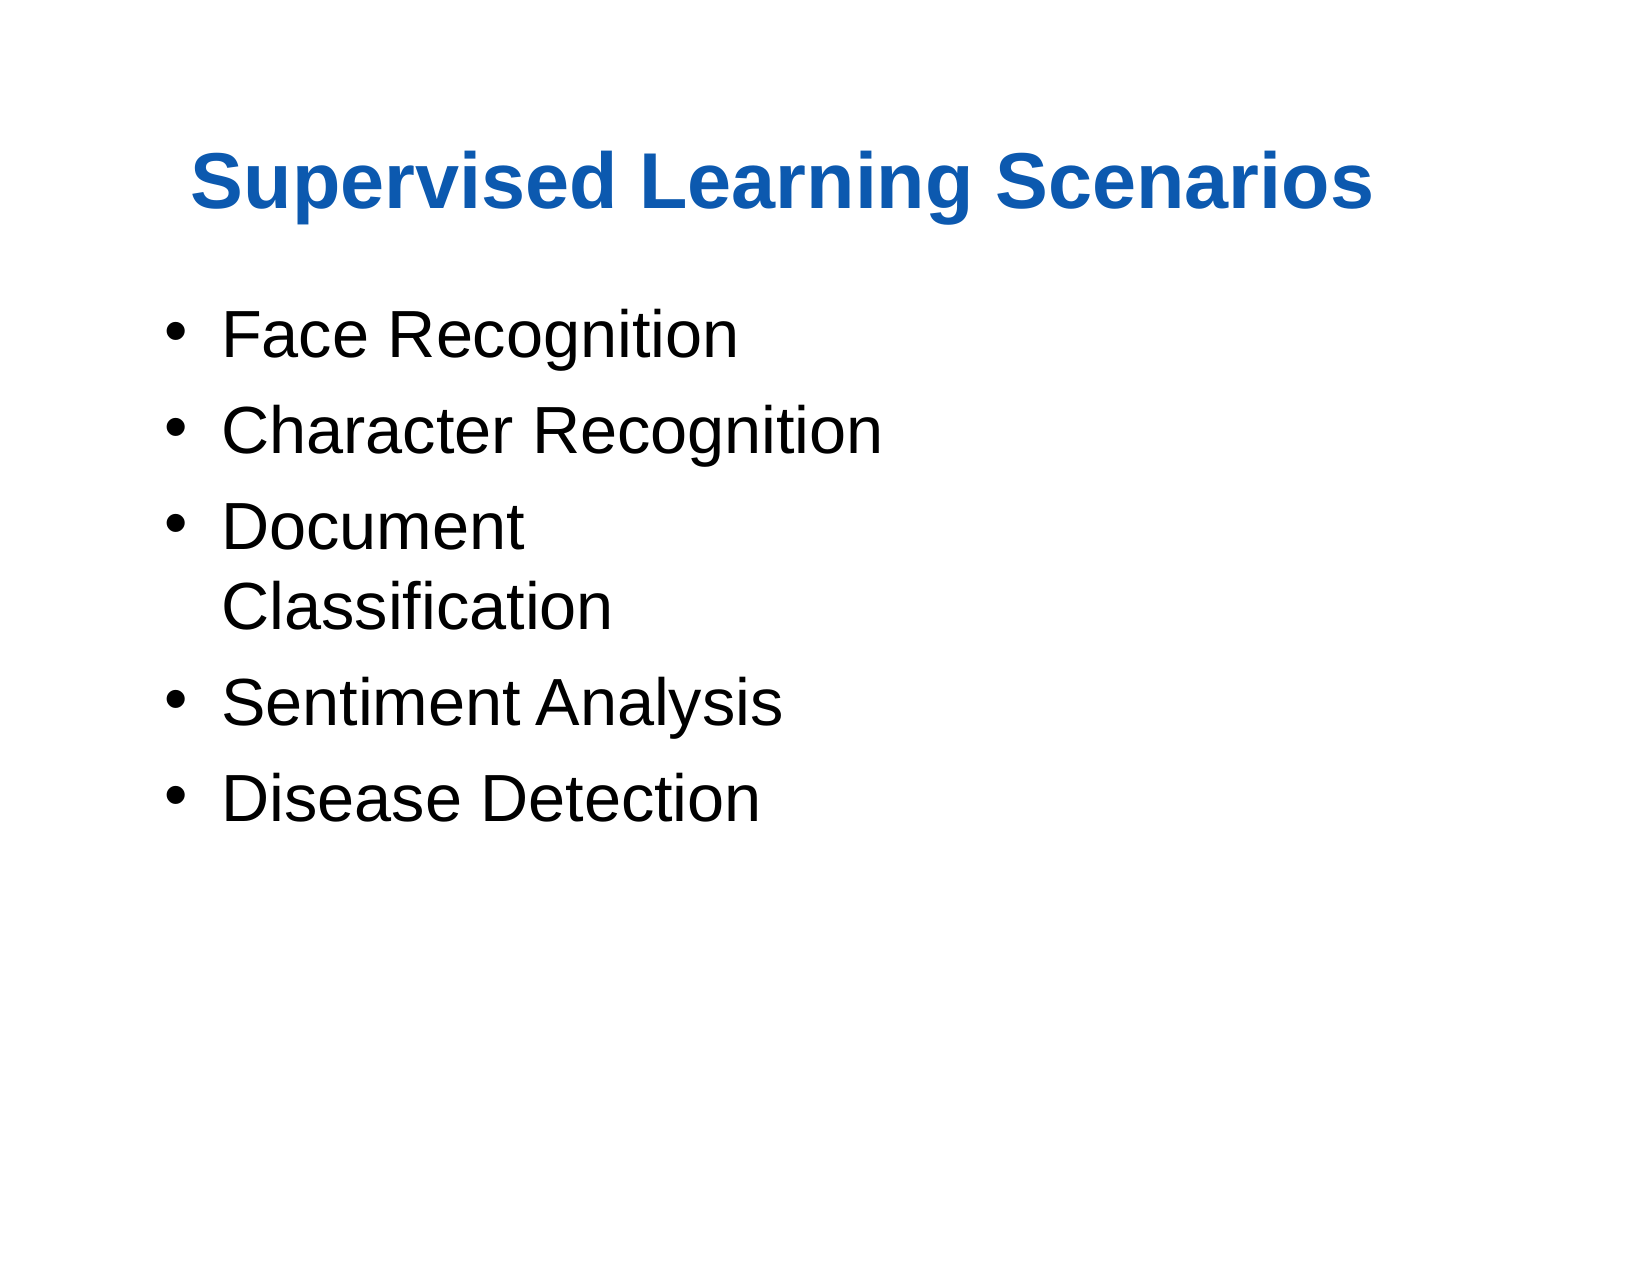

# Supervised Learning Scenarios
Face Recognition
Character Recognition
Document Classification
Sentiment Analysis
Disease Detection